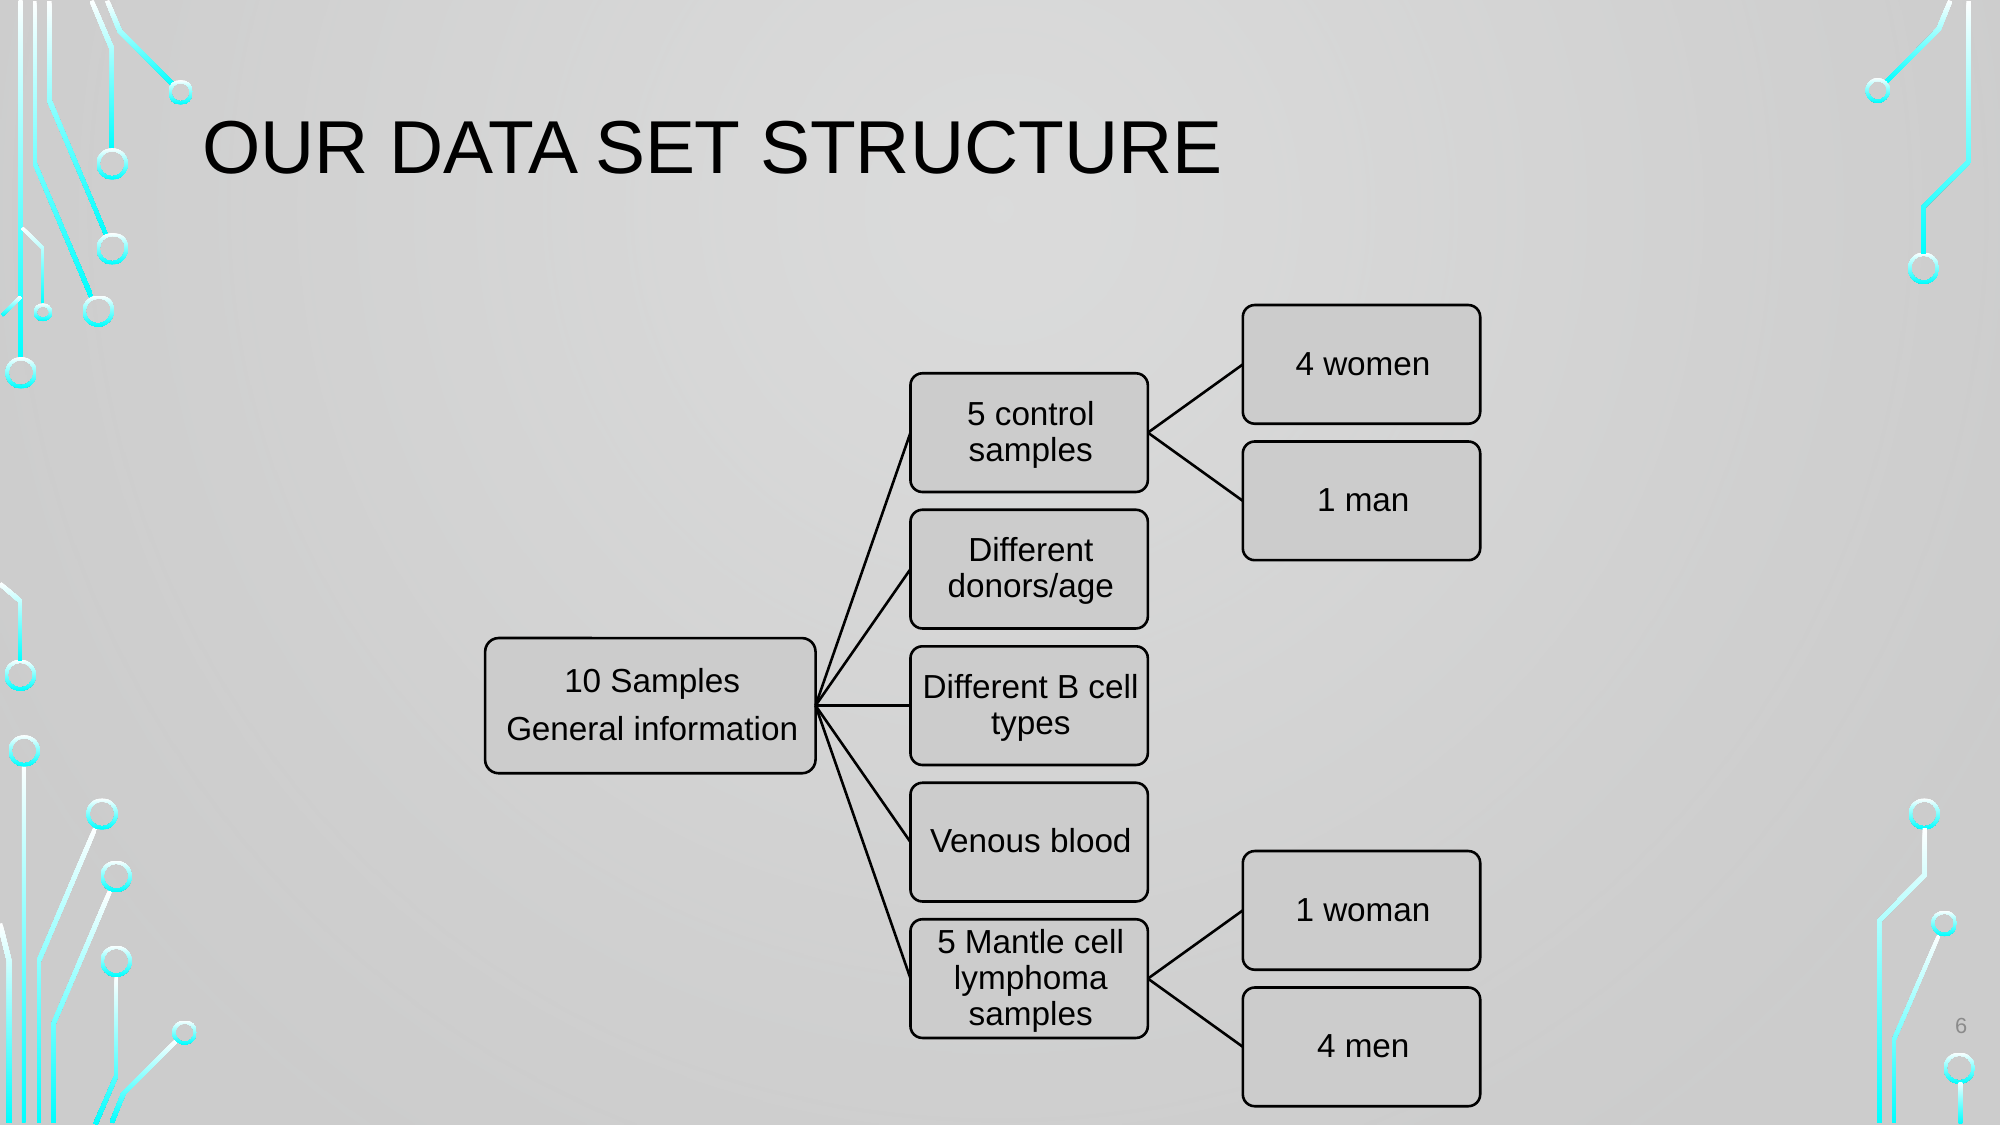

# Our Data set structure
10 Samples
General information

5 control samples

4 women

1 man

Different donors/age

Different B cell types

Venous blood

5 Mantle cell lymphoma samples

1 woman

4 men
6